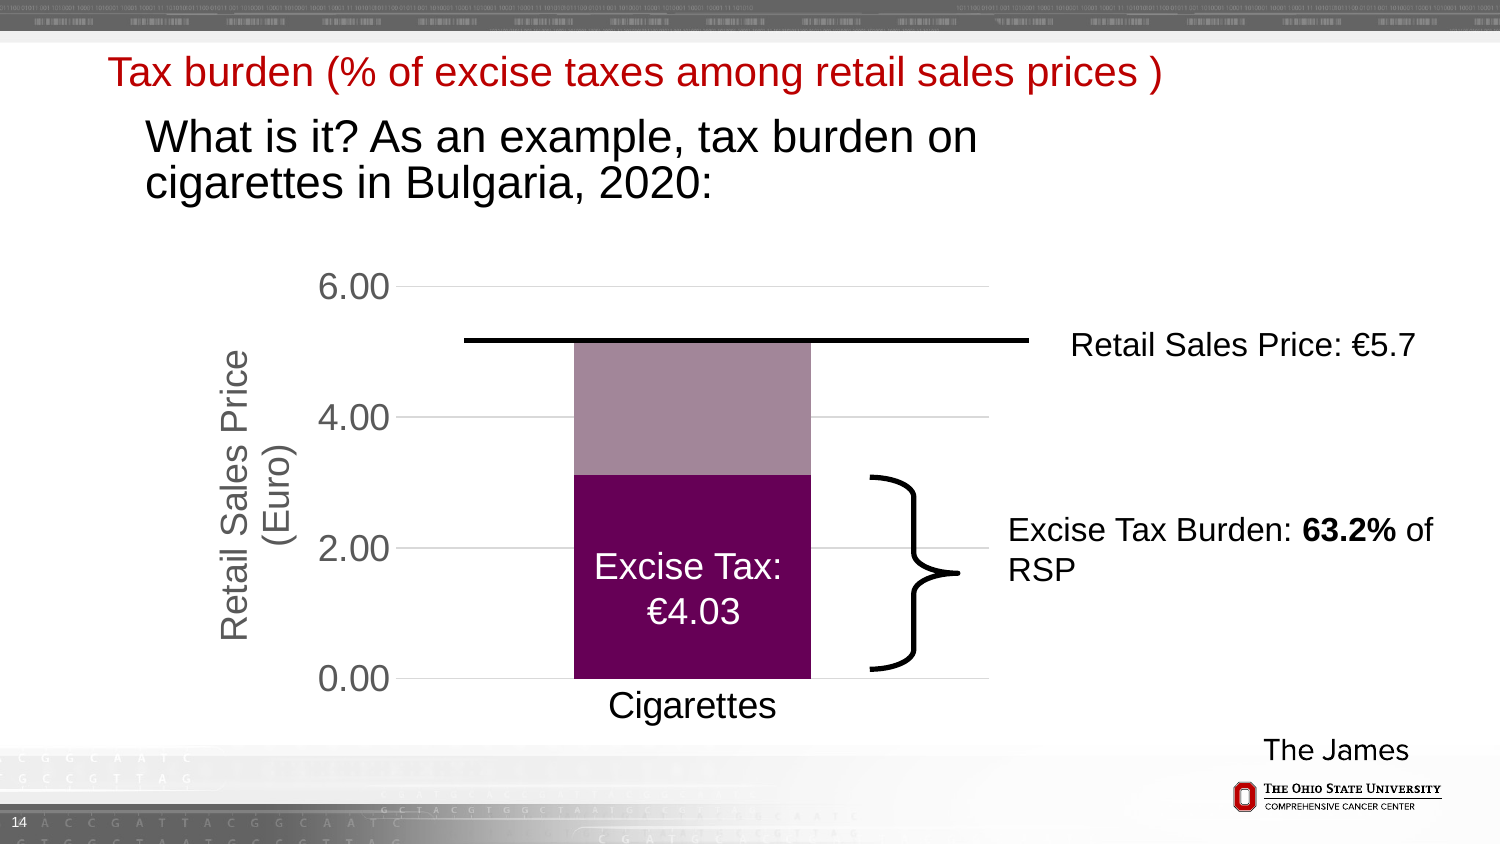

# Tax burden (% of excise taxes among retail sales prices )
What is it? As an example, tax burden on cigarettes in Bulgaria, 2020:

### Chart

| Category | Tax | Price |
|---|---|---|
| Cigarettes | 3.11 | 2.09 |
Retail Sales Price: €5.7

Excise Tax Burden: 63.2% of RSP
Excise Tax:
€4.03
14